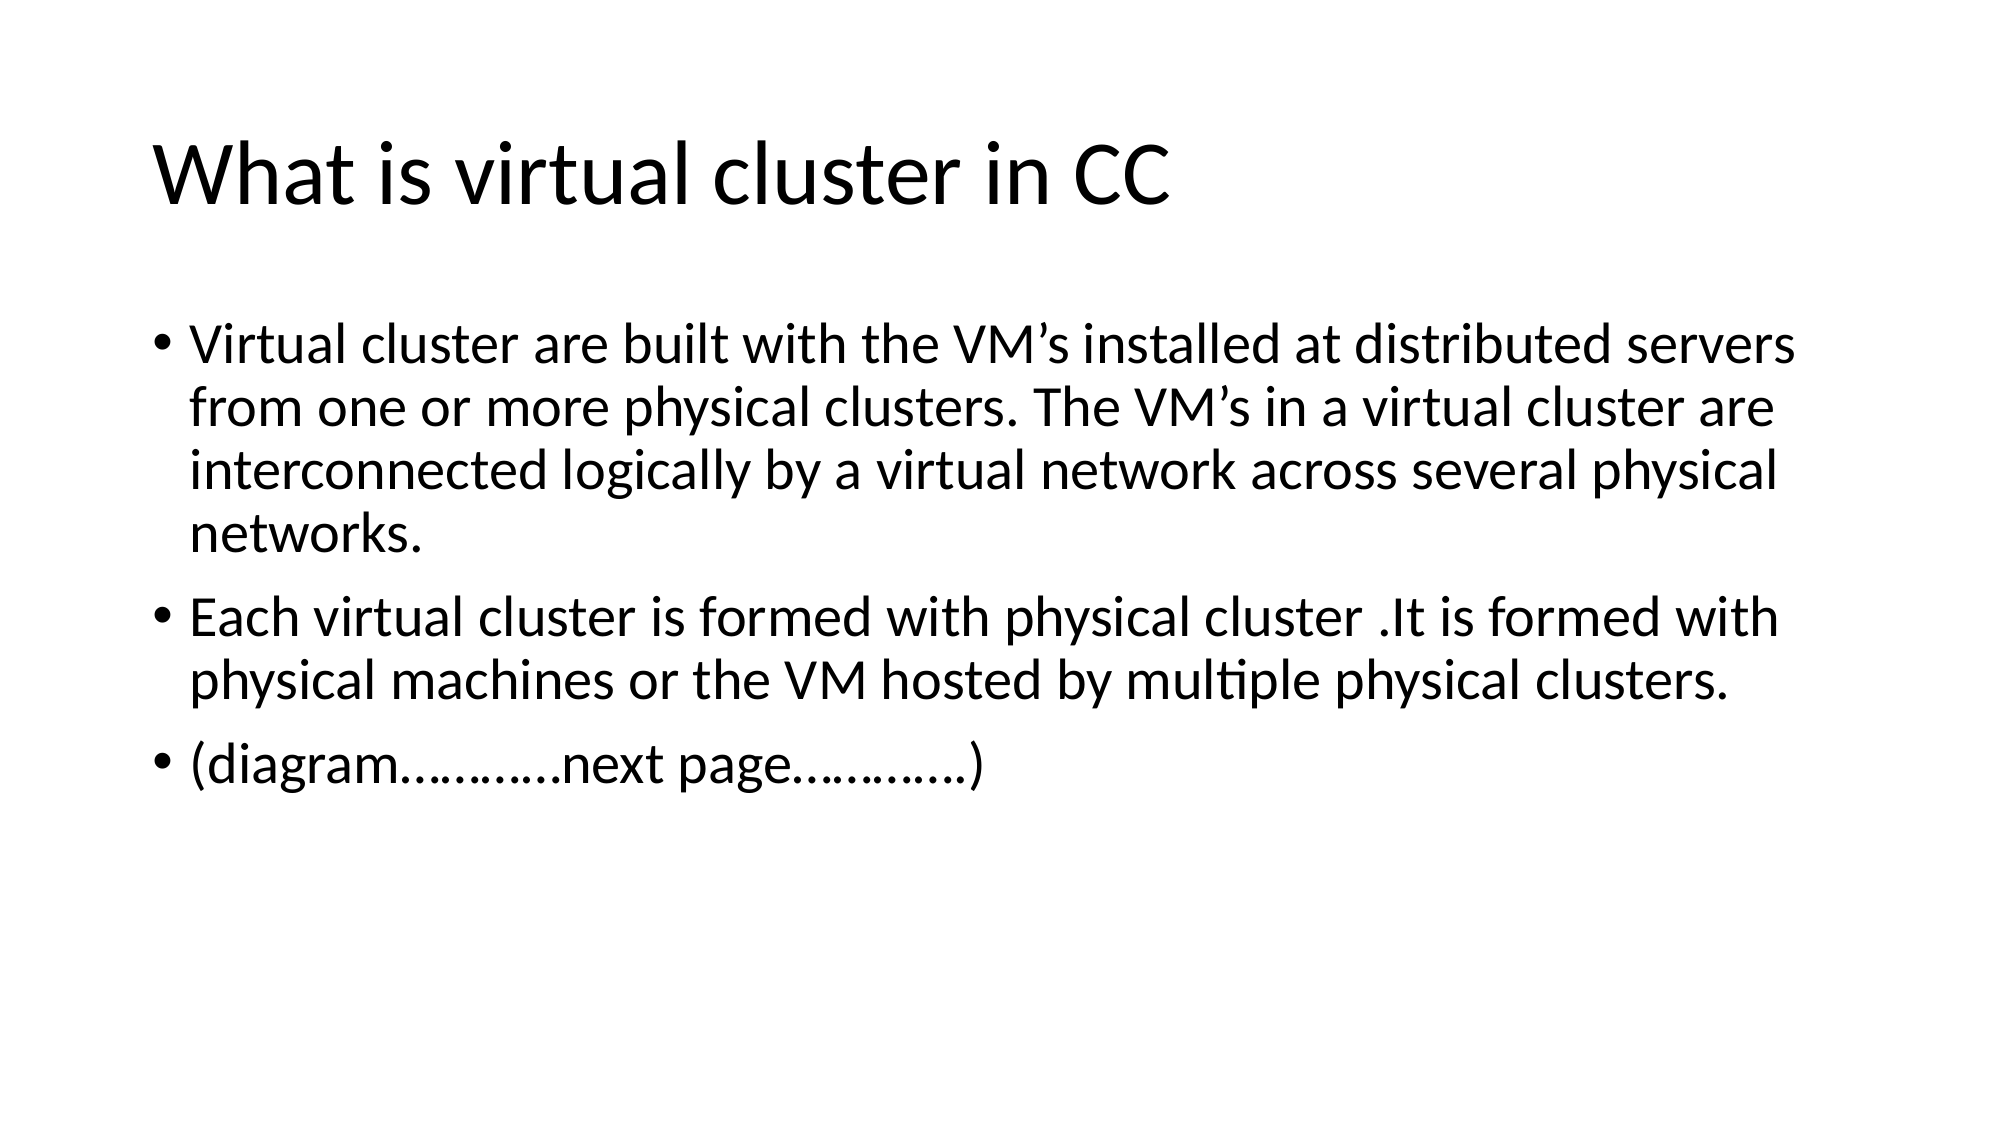

# What is virtual cluster in CC
Virtual cluster are built with the VM’s installed at distributed servers from one or more physical clusters. The VM’s in a virtual cluster are interconnected logically by a virtual network across several physical networks.
Each virtual cluster is formed with physical cluster .It is formed with physical machines or the VM hosted by multiple physical clusters.
(diagram…………next page………….)